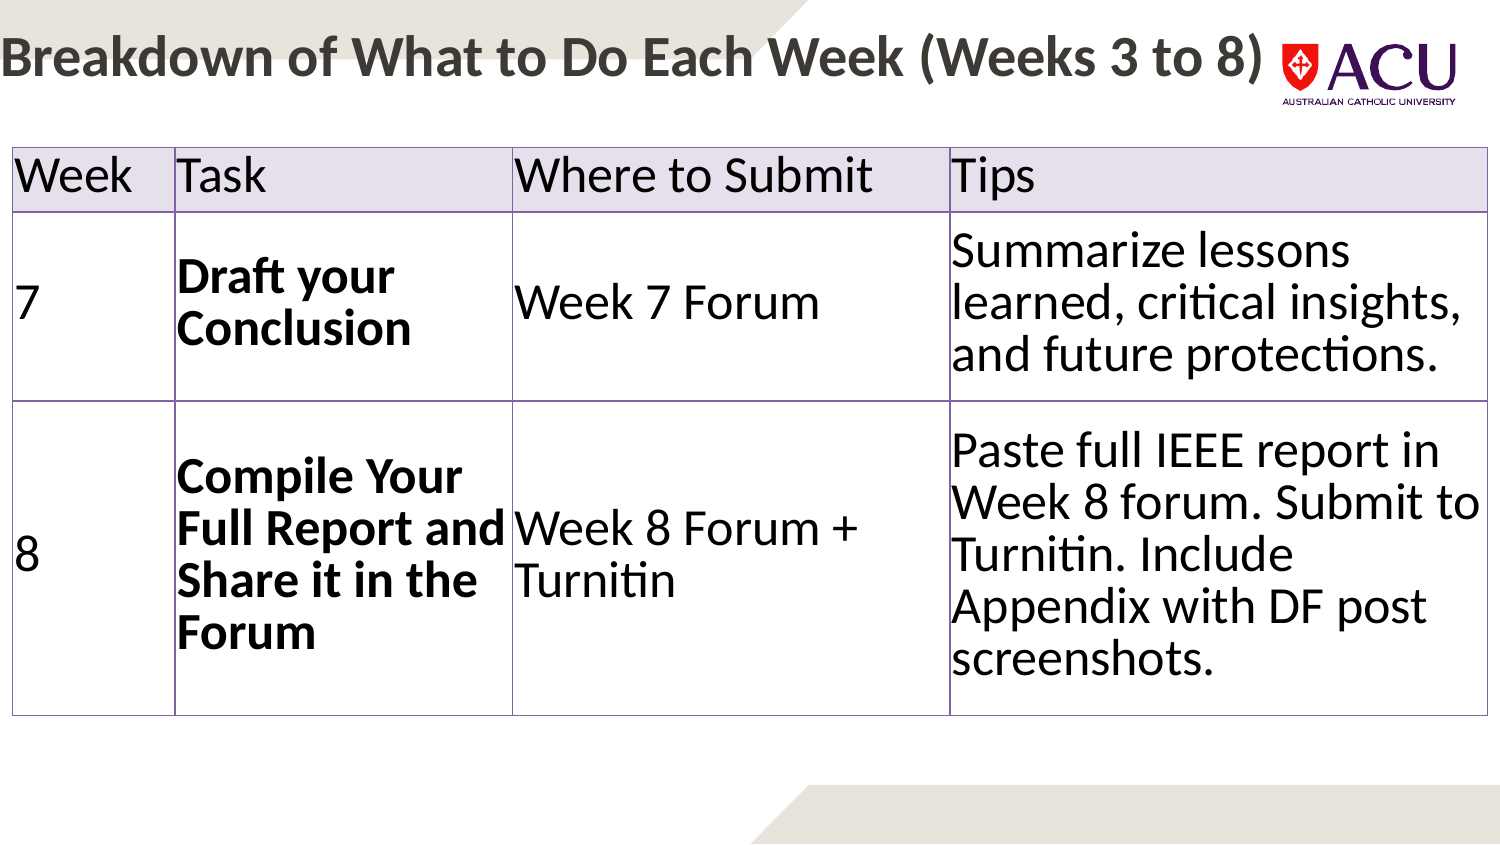

Breakdown of What to Do Each Week (Weeks 3 to 8)
| Week | Task | Where to Submit | Tips |
| --- | --- | --- | --- |
| 7 | Draft your Conclusion | Week 7 Forum | Summarize lessons learned, critical insights, and future protections. |
| 8 | Compile Your Full Report and Share it in the Forum | Week 8 Forum + Turnitin | Paste full IEEE report in Week 8 forum. Submit to Turnitin. Include Appendix with DF post screenshots. |